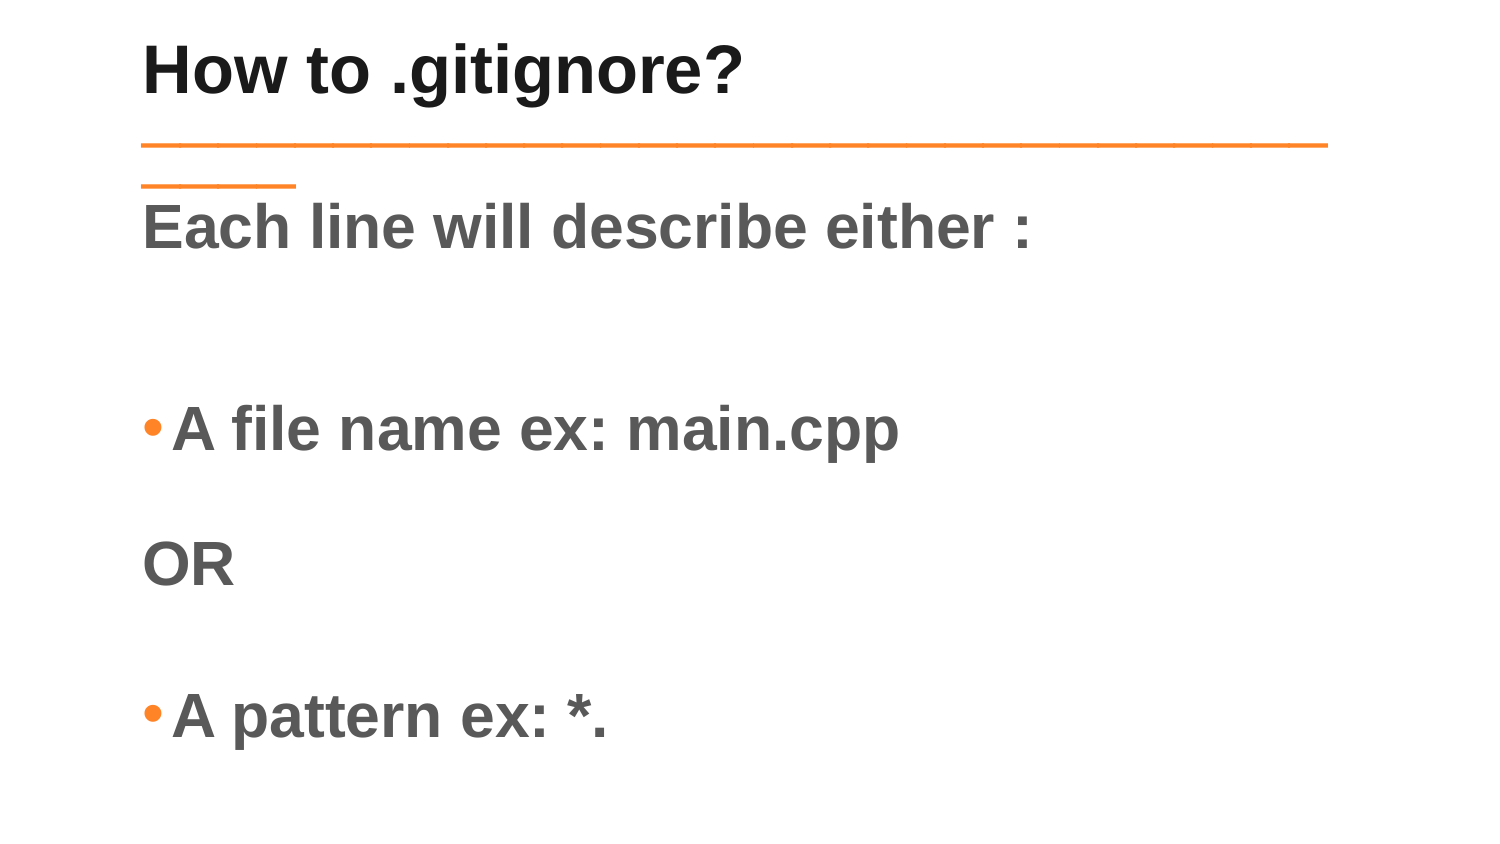

# How to .gitignore? ___________________________________
Each line will describe either :

A file name ex: main.cpp

OR

A pattern ex: *.